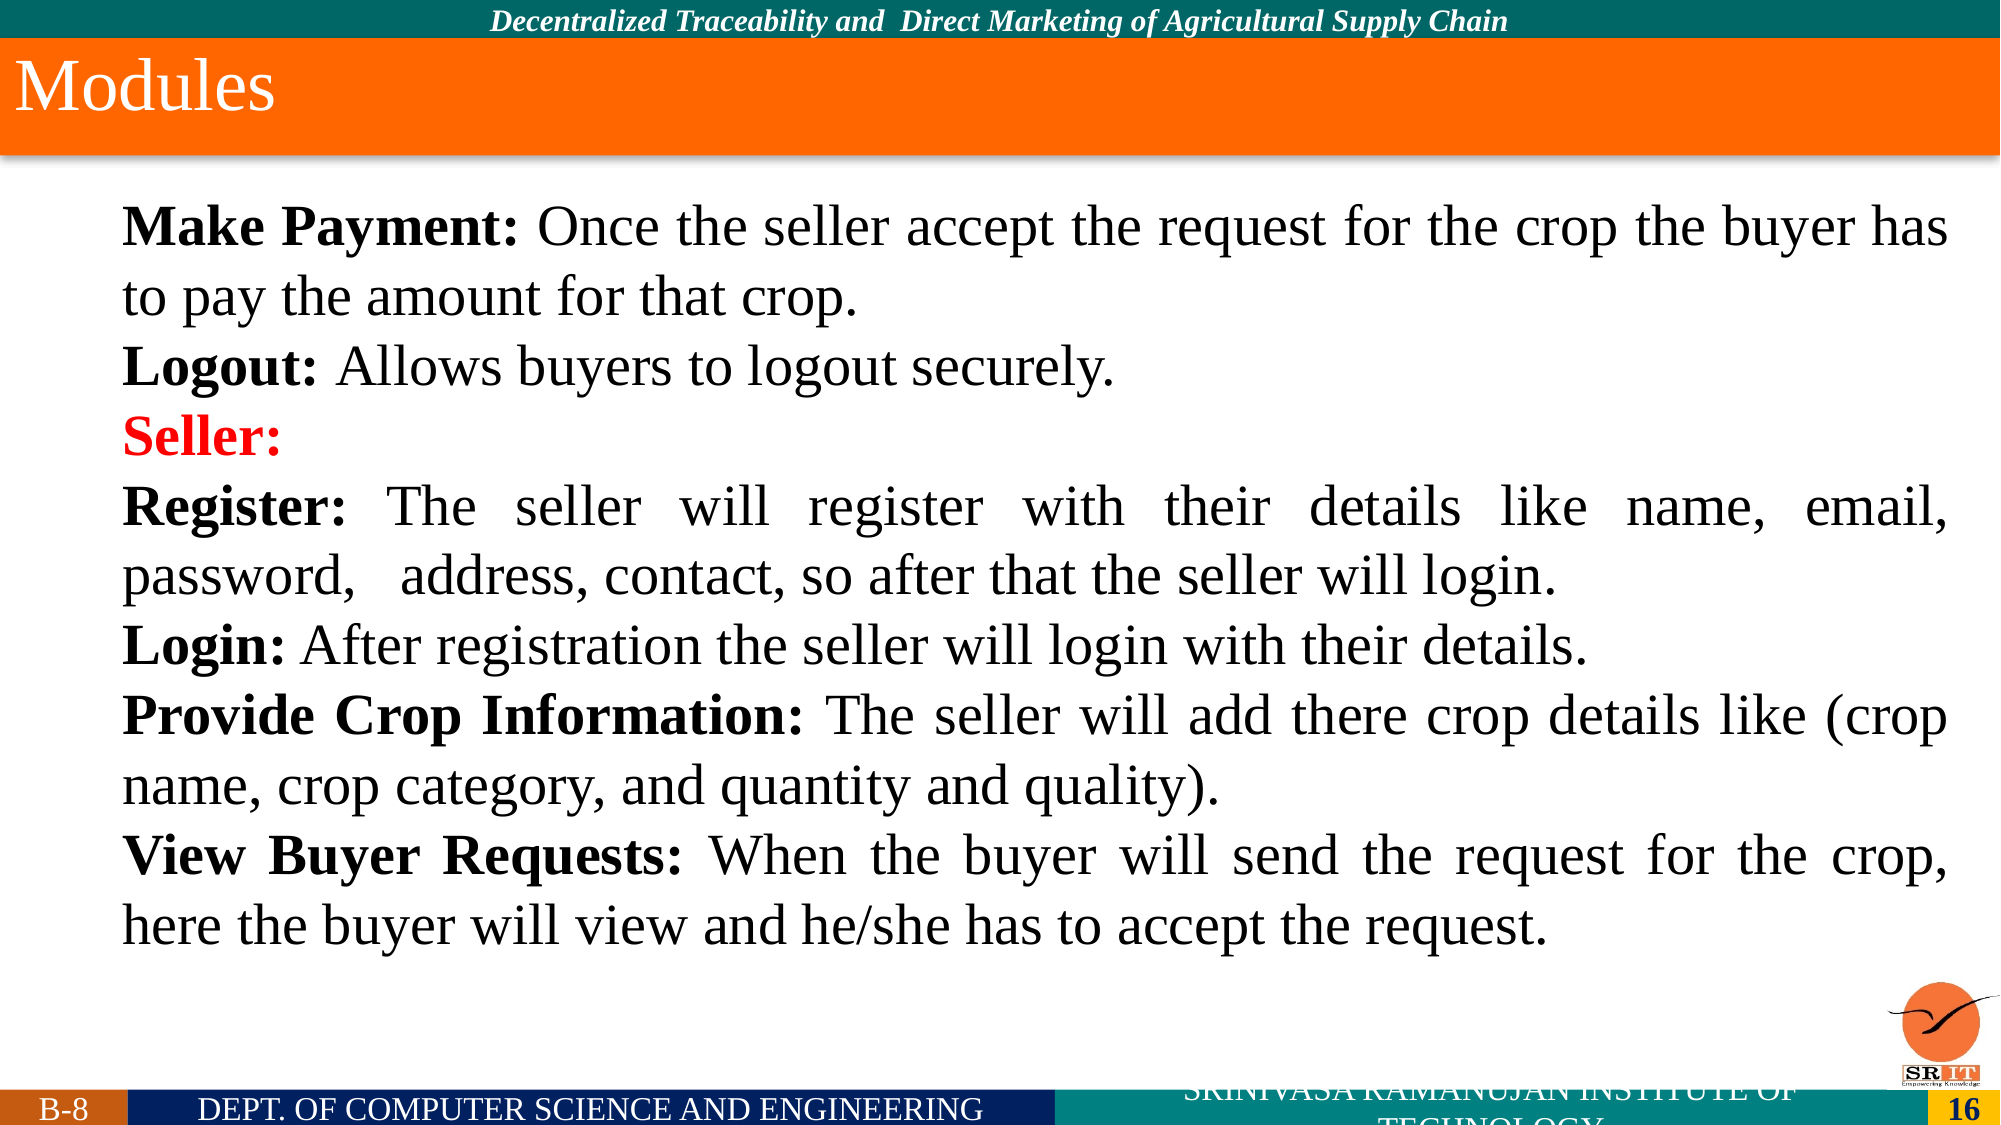

Modules
Make Payment: Once the seller accept the request for the crop the buyer has to pay the amount for that crop.
Logout: Allows buyers to logout securely.
Seller:
Register: The seller will register with their details like name, email, password,   address, contact, so after that the seller will login.
Login: After registration the seller will login with their details.
Provide Crop Information: The seller will add there crop details like (crop name, crop category, and quantity and quality).
View Buyer Requests: When the buyer will send the request for the crop, here the buyer will view and he/she has to accept the request.